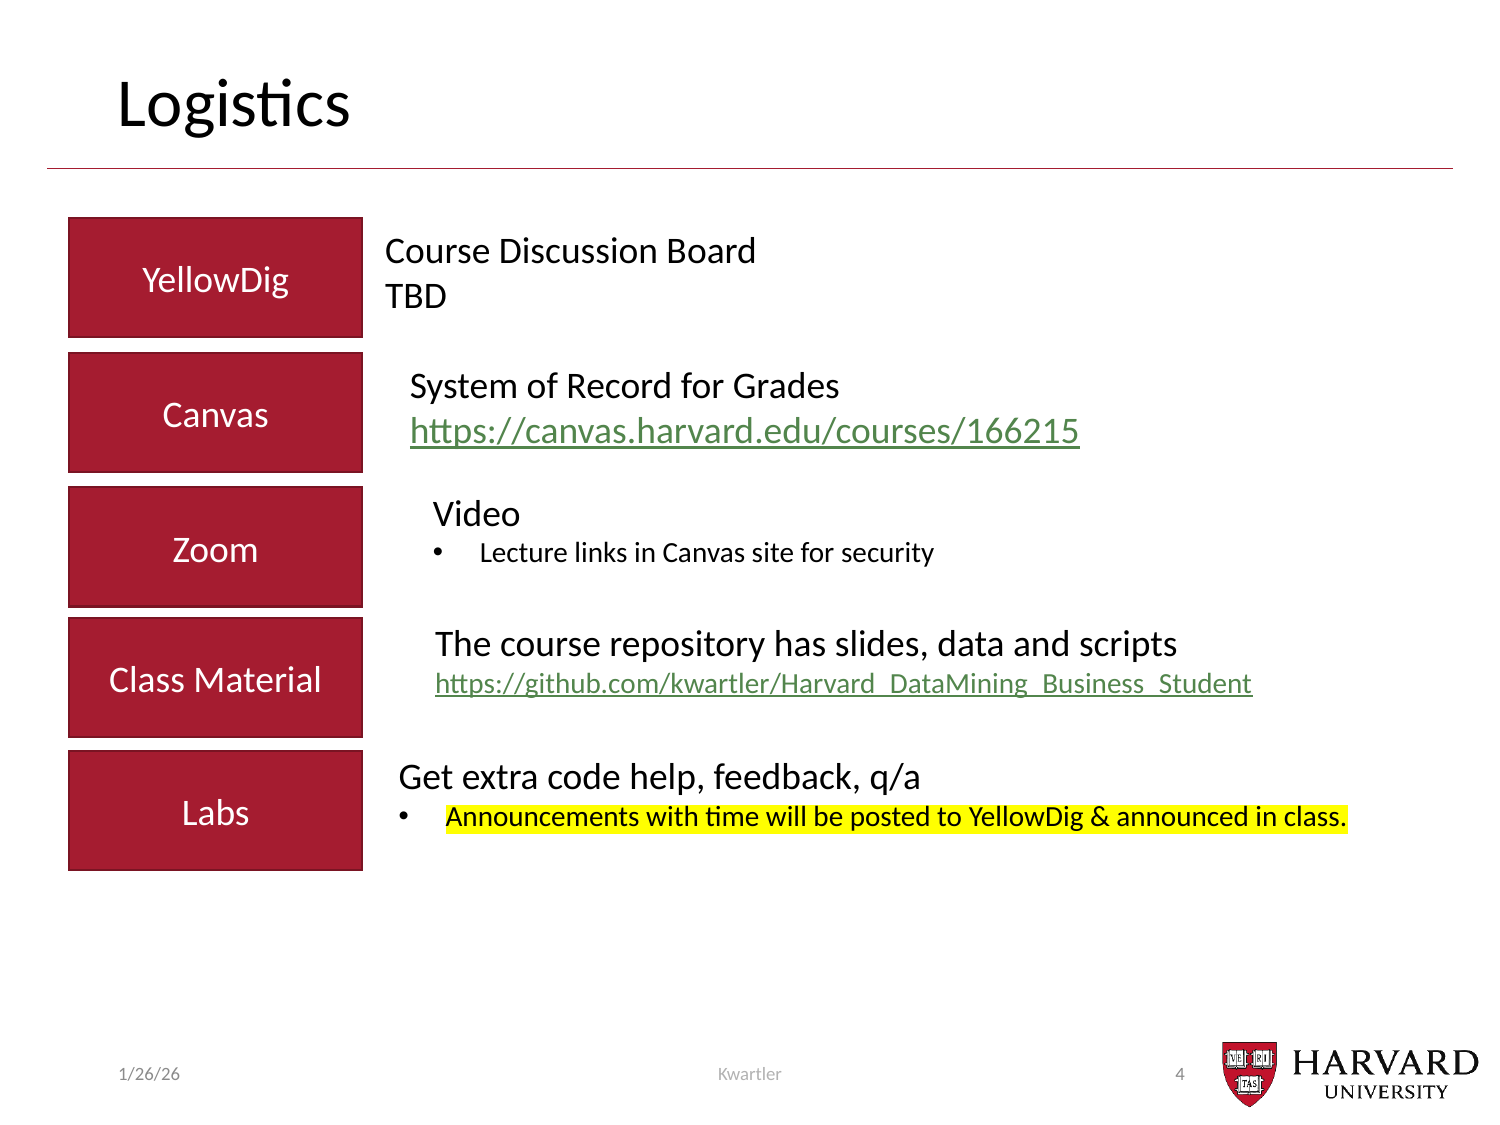

Logistics
YellowDig
Course Discussion Board
TBD
Canvas
System of Record for Grades
https://canvas.harvard.edu/courses/166215
Video
Lecture links in Canvas site for security
Zoom
The course repository has slides, data and scripts
https://github.com/kwartler/Harvard_DataMining_Business_Student
Class Material
Get extra code help, feedback, q/a
Announcements with time will be posted to YellowDig & announced in class.
Labs
1/26/26
Kwartler
4